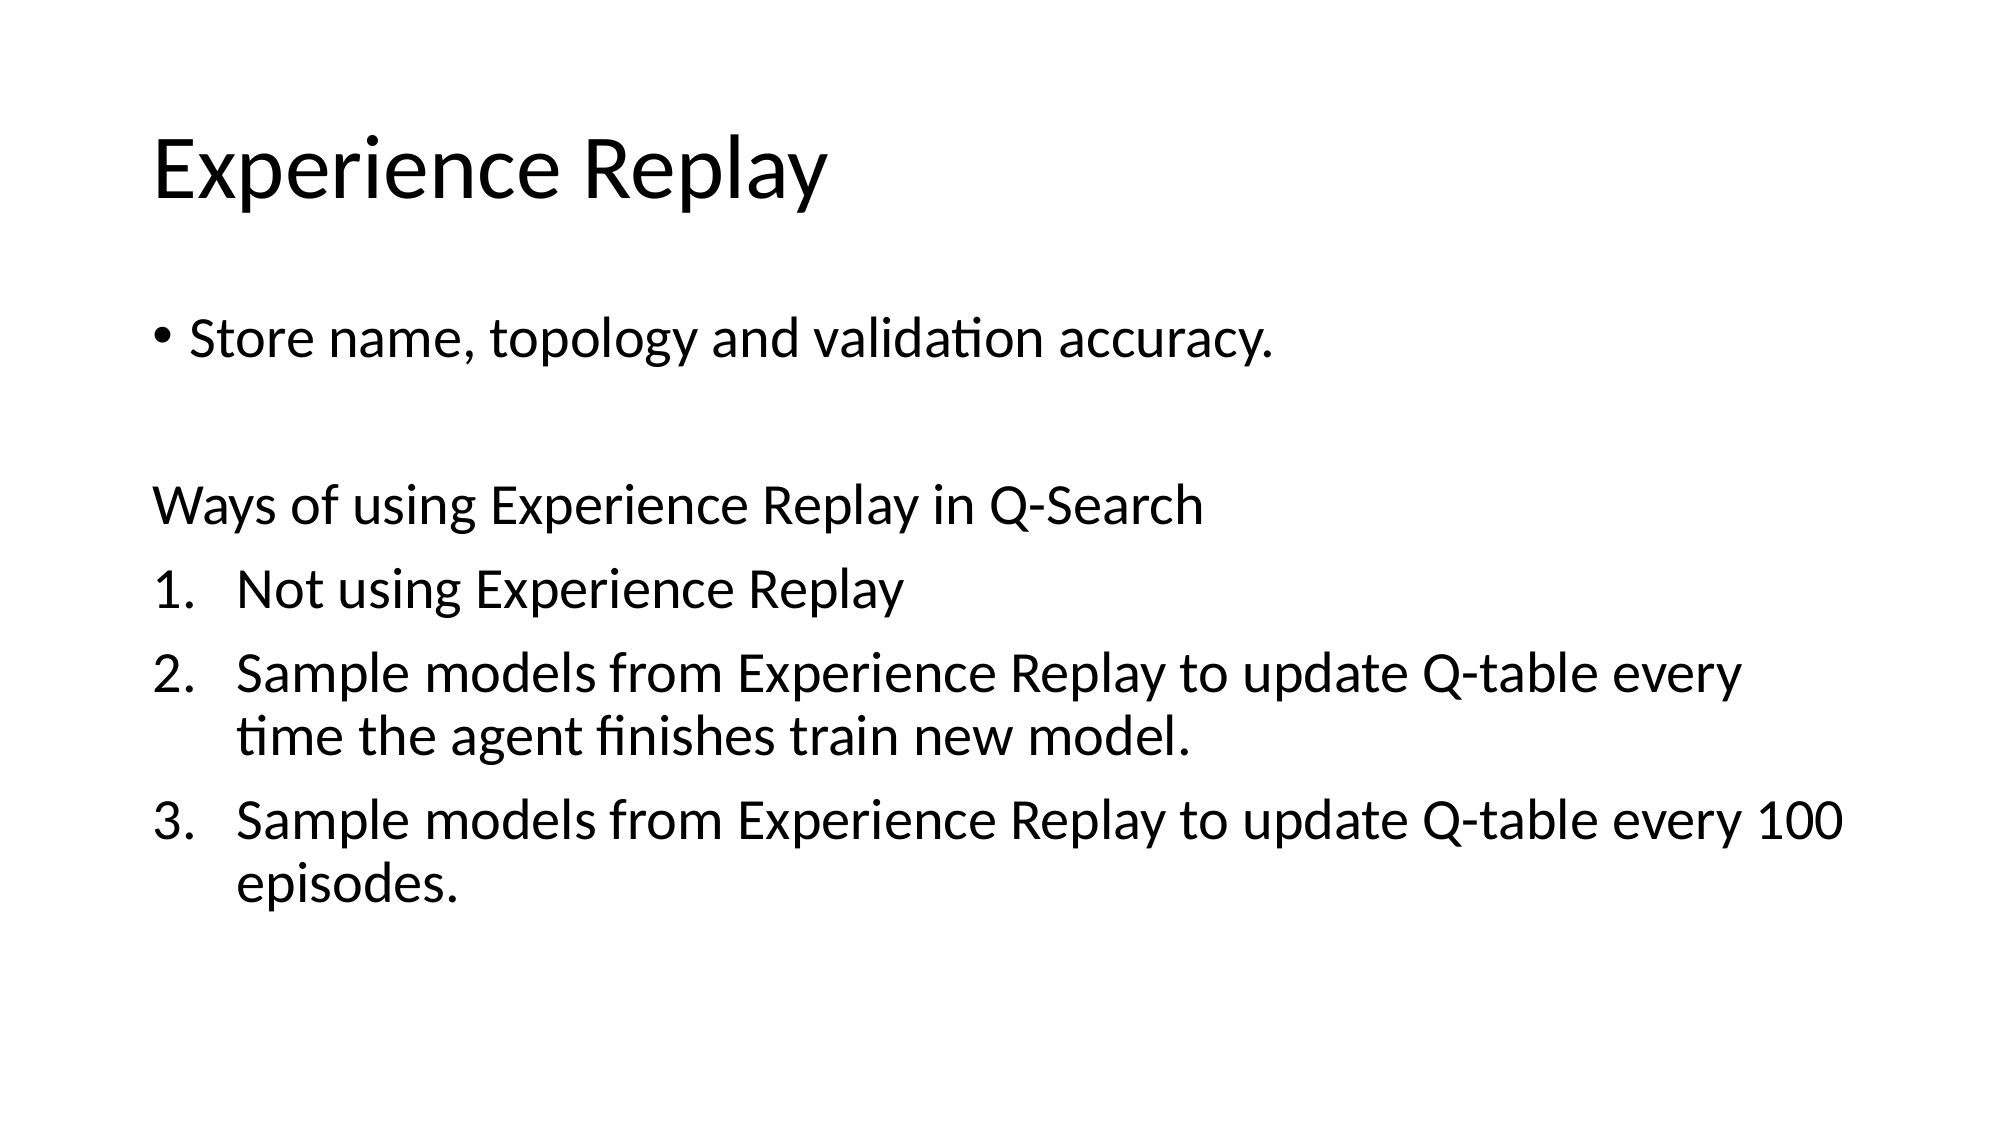

# Experience Replay
Store name, topology and validation accuracy.

Ways of using Experience Replay in Q-Search
Not using Experience Replay
Sample models from Experience Replay to update Q-table every time the agent finishes train new model.
Sample models from Experience Replay to update Q-table every 100 episodes.